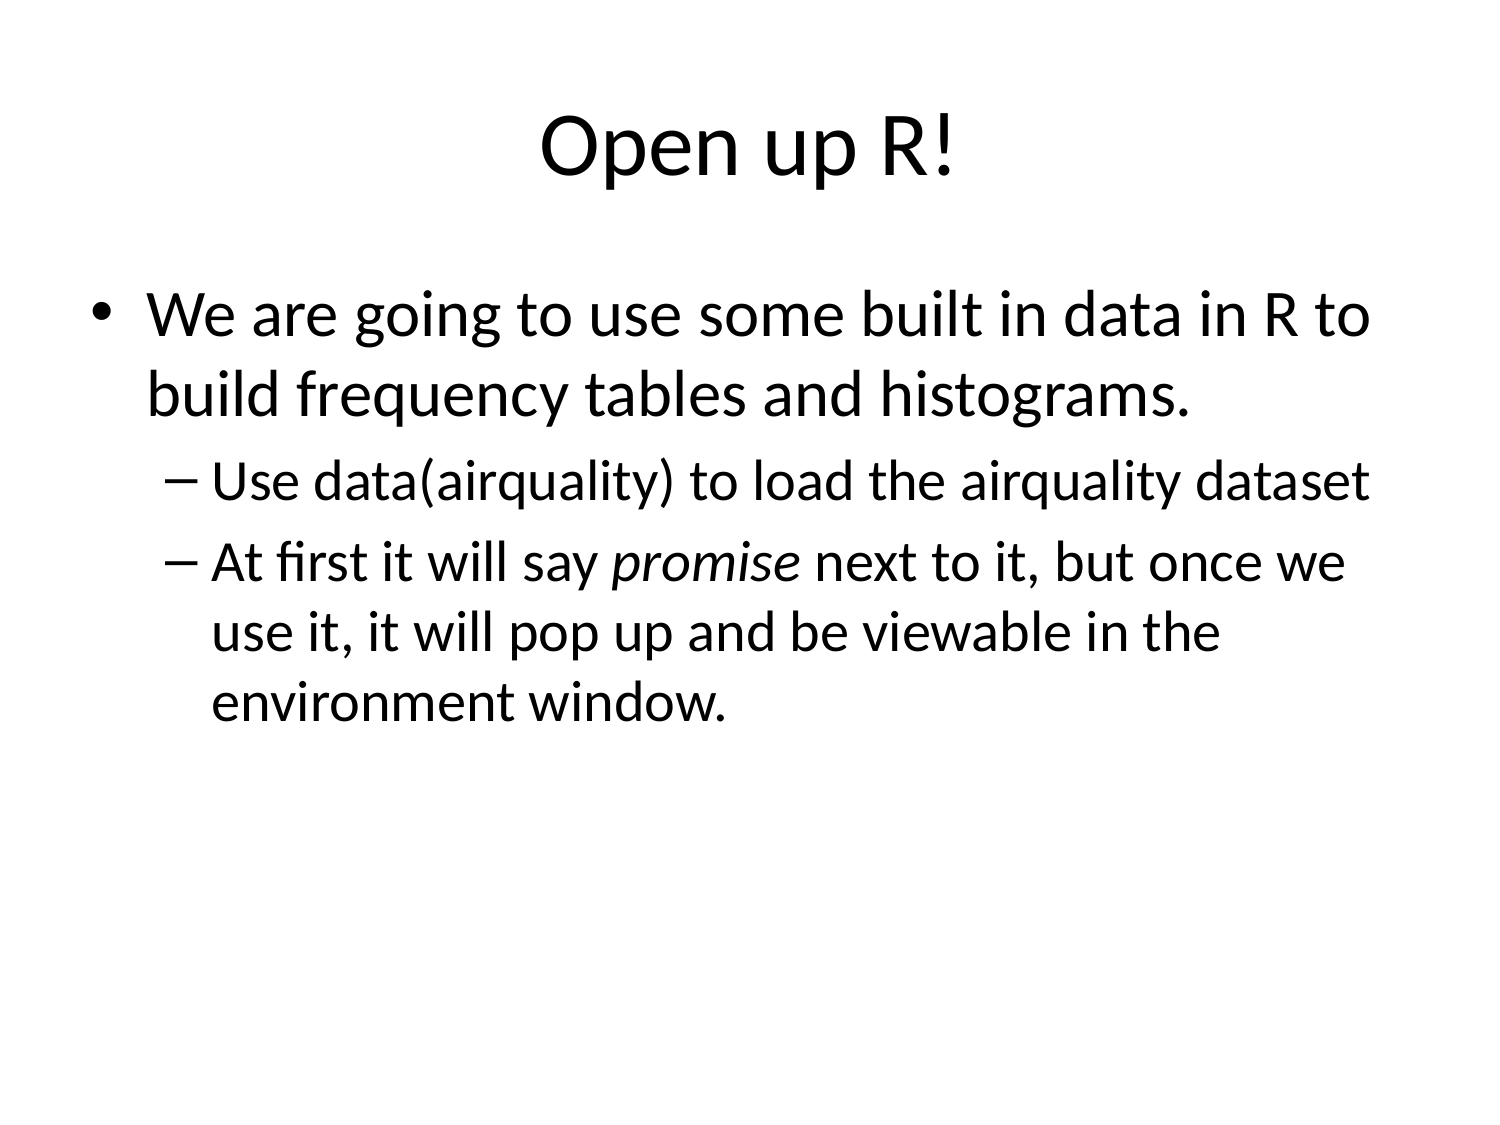

# Open up R!
We are going to use some built in data in R to build frequency tables and histograms.
Use data(airquality) to load the airquality dataset
At first it will say promise next to it, but once we use it, it will pop up and be viewable in the environment window.